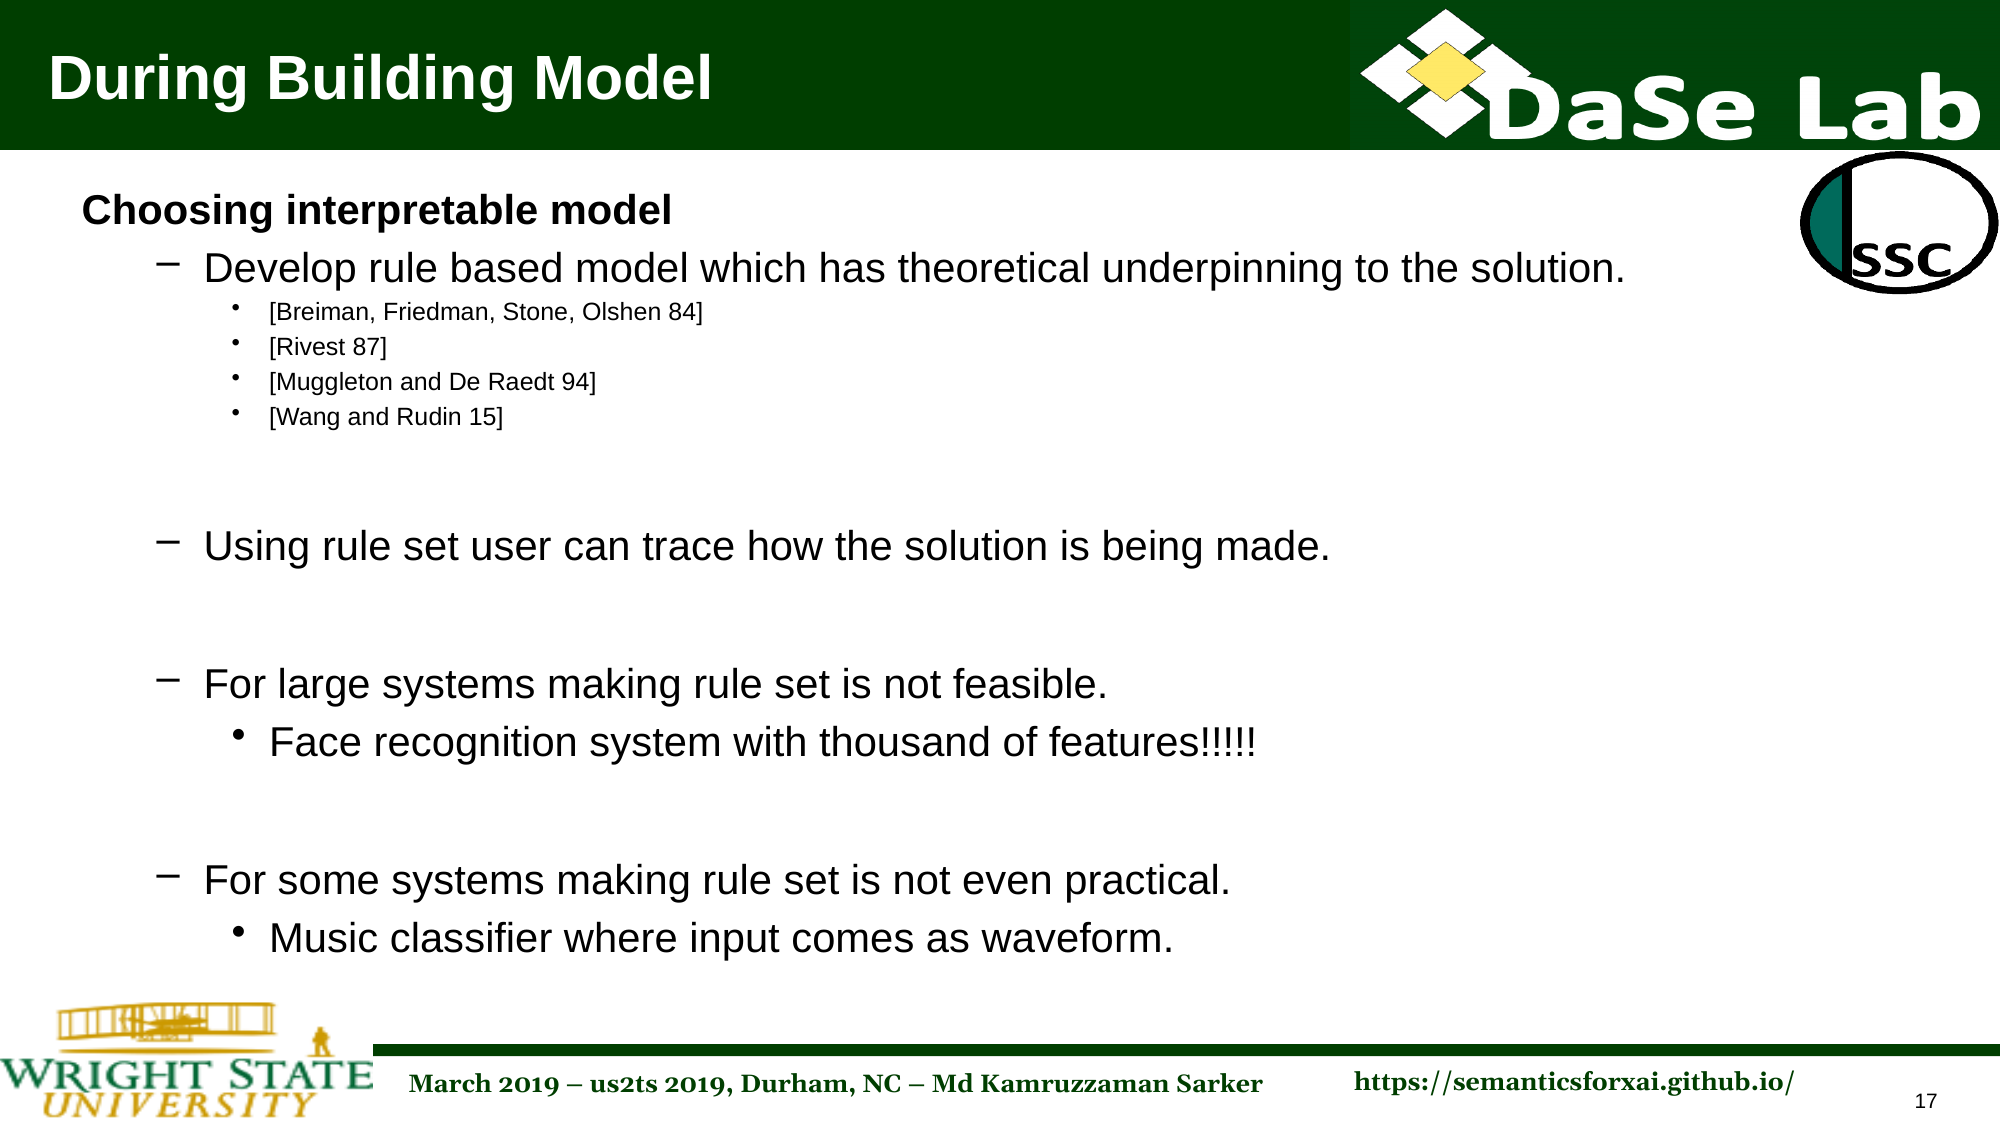

# During Building Model
Choosing interpretable model
Develop rule based model which has theoretical underpinning to the solution.
[Breiman, Friedman, Stone, Olshen 84]
[Rivest 87]
[Muggleton and De Raedt 94]
[Wang and Rudin 15]

Using rule set user can trace how the solution is being made.

For large systems making rule set is not feasible.
Face recognition system with thousand of features!!!!!

For some systems making rule set is not even practical.
Music classifier where input comes as waveform.